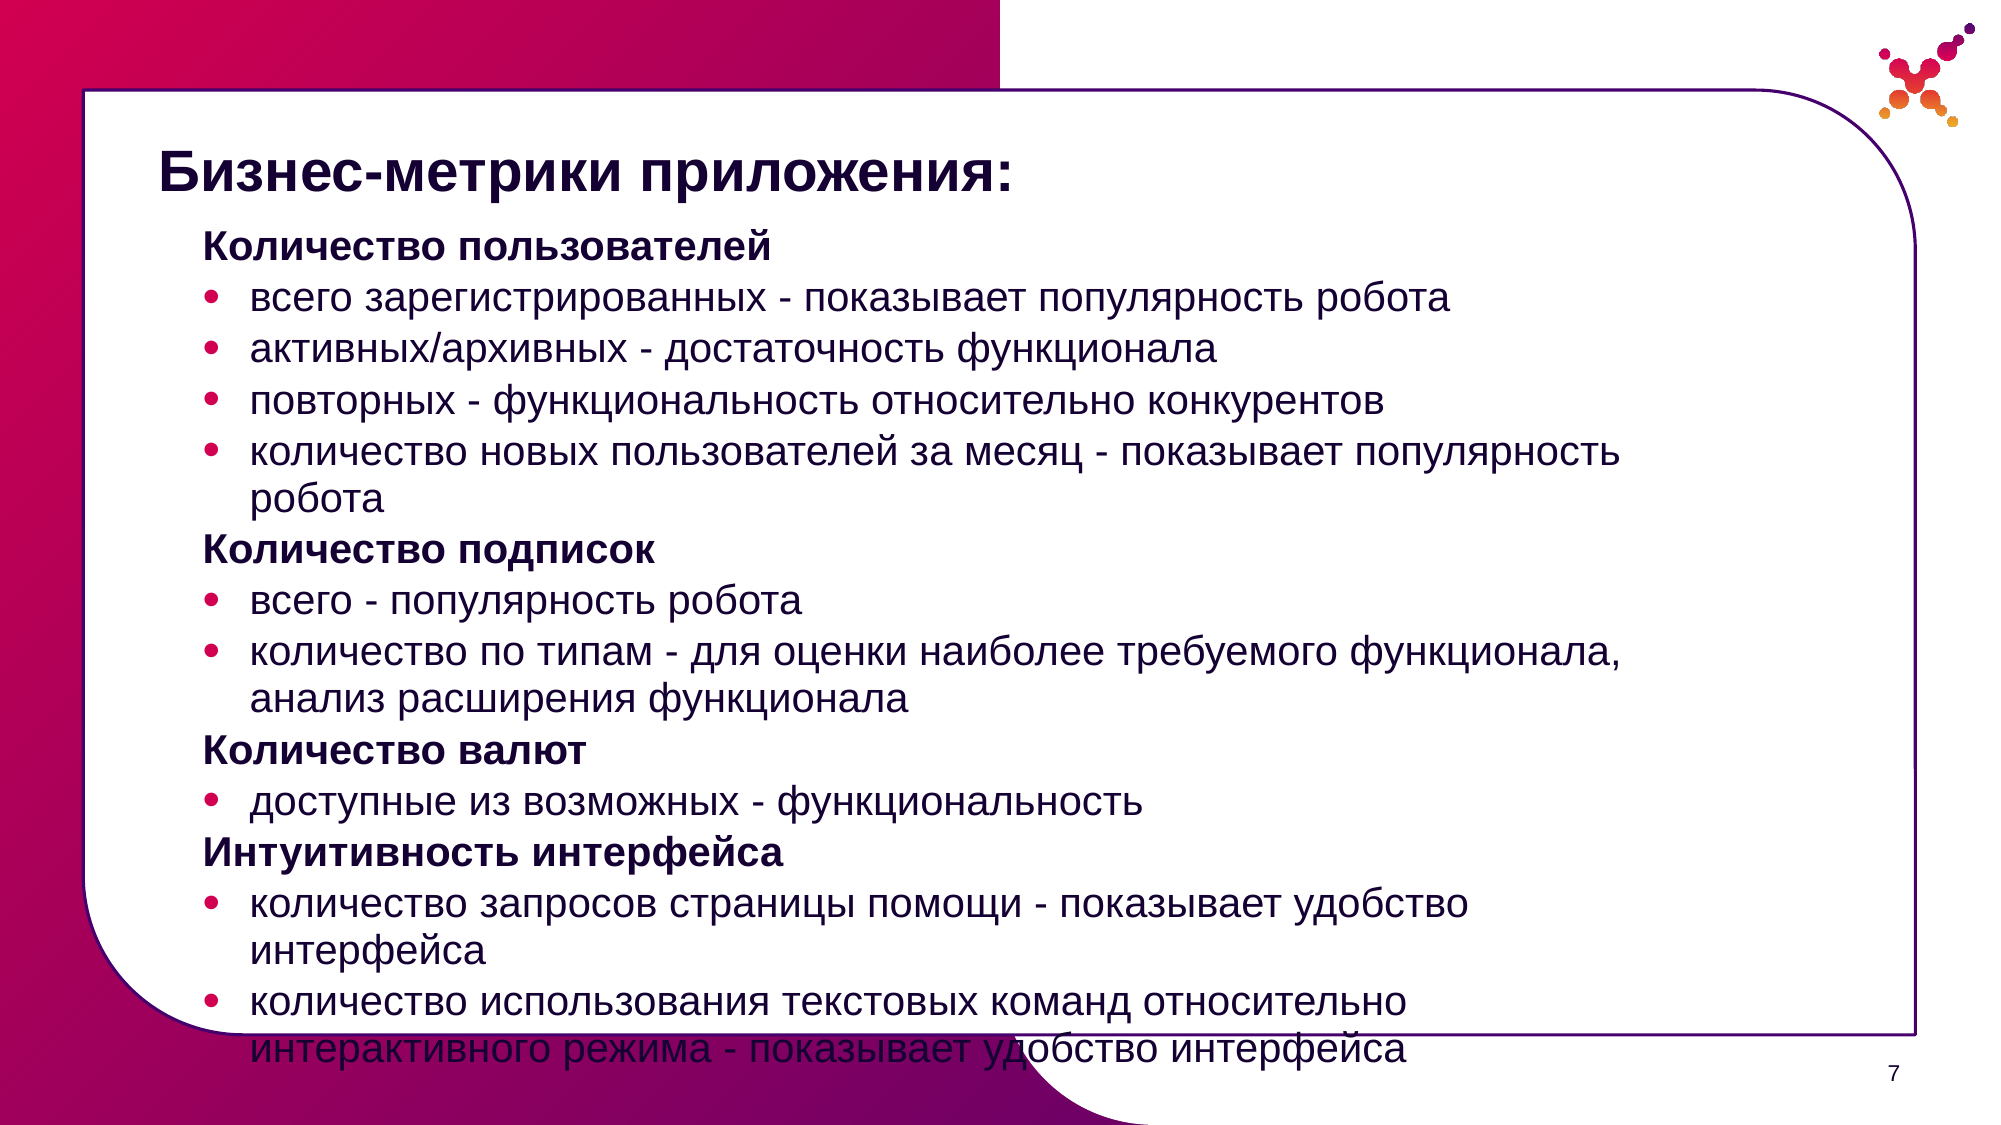

# Бизнес-метрики приложения:
Количество пользователей
всего зарегистрированных - показывает популярность робота
активных/архивных - достаточность функционала
повторных - функциональность относительно конкурентов
количество новых пользователей за месяц - показывает популярность робота
Количество подписок
всего - популярность робота
количество по типам - для оценки наиболее требуемого функционала, анализ расширения функционала
Количество валют
доступные из возможных - функциональность
Интуитивность интерфейса
количество запросов страницы помощи - показывает удобство интерфейса
количество использования текстовых команд относительно интерактивного режима - показывает удобство интерфейса
7